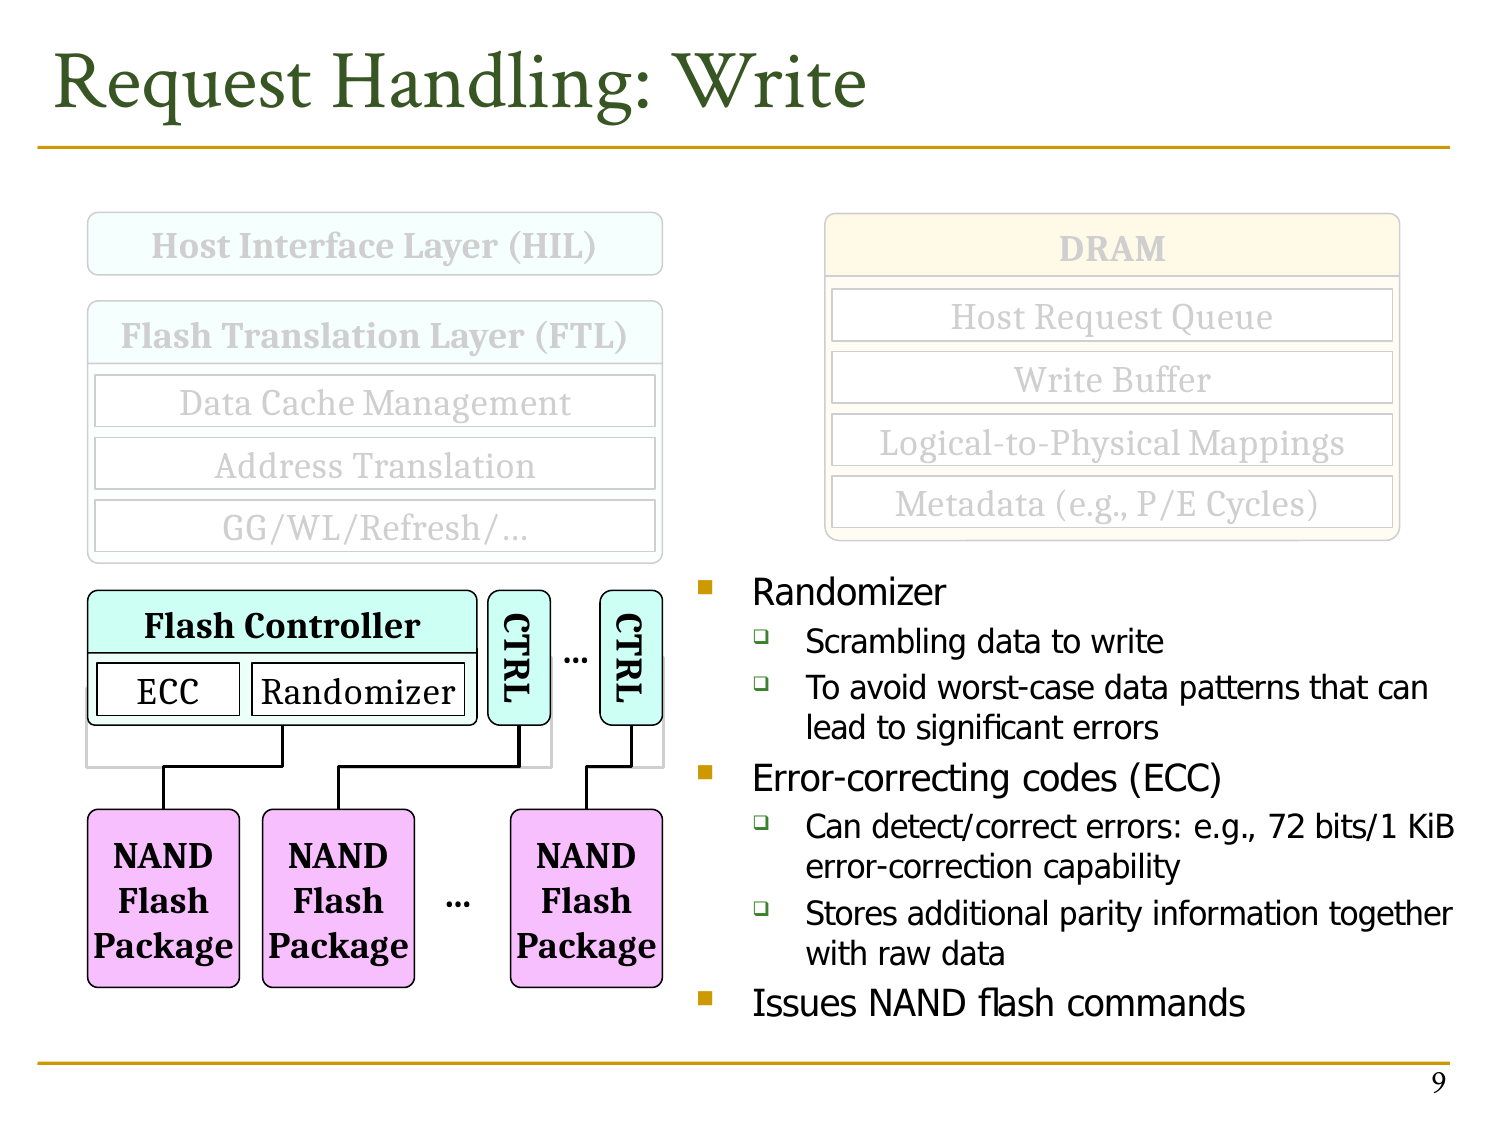

Request Handling: Write

Host Interface Layer (HIL)
DRAM

Host Request Queue
Flash Translation Layer (FTL)
Write Buffer

Data Cache Management
Logical-to-Physical Mappings
Address Translation
Metadata (e.g., P/E Cycles)
GG/WL/Refresh/…
Randomizer
Scrambling data to write
To avoid worst-case data patterns that can lead to significant errors
Error-correcting codes (ECC)
Can detect/correct errors: e.g., 72 bits/1 KiB error-correction capability
Stores additional parity information together with raw data
Issues NAND flash commands
Flash Controller
…
CTRL
CTRL

ECC
Randomizer
NAND
Flash
Package
NAND
Flash
Package
NAND
Flash
Package
NAND
Flash
Package
NAND
Flash
Package
NAND
Flash
Package
…
…
9
9